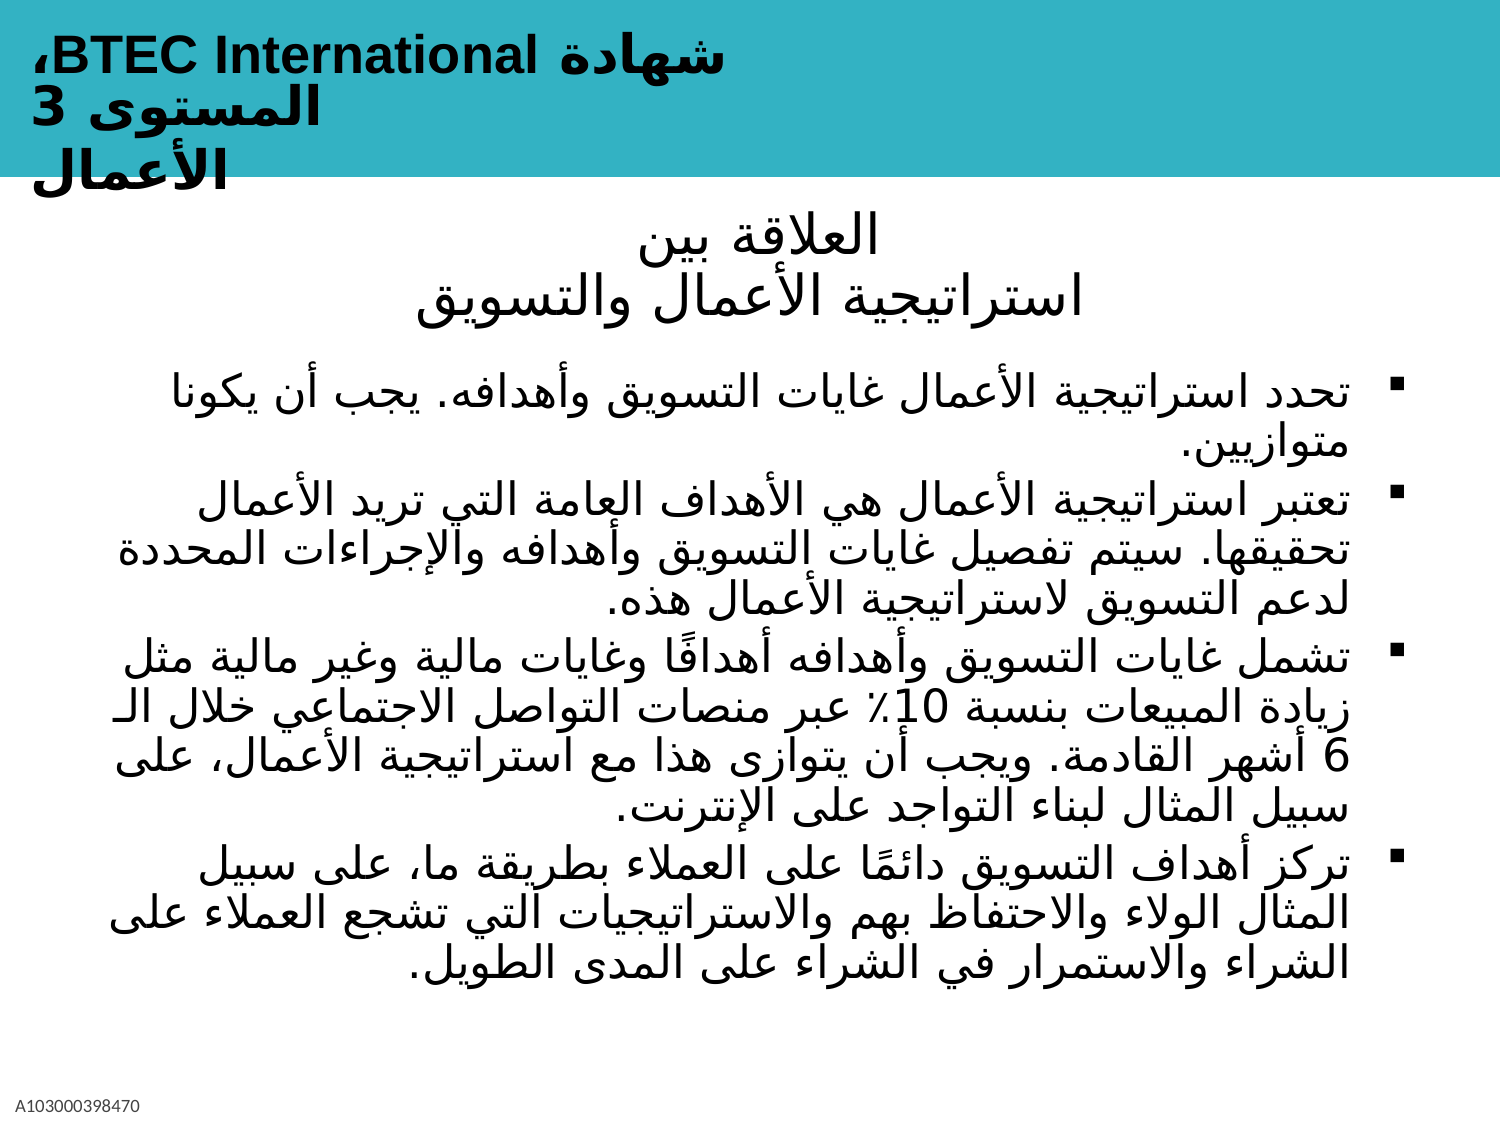

# العلاقة بين استراتيجية الأعمال والتسويق
تحدد استراتيجية الأعمال غايات التسويق وأهدافه. يجب أن يكونا متوازيين.
تعتبر استراتيجية الأعمال هي الأهداف العامة التي تريد الأعمال تحقيقها. سيتم تفصيل غايات التسويق وأهدافه والإجراءات المحددة لدعم التسويق لاستراتيجية الأعمال هذه.
تشمل غايات التسويق وأهدافه أهدافًا وغايات مالية وغير مالية مثل زيادة المبيعات بنسبة 10٪ عبر منصات التواصل الاجتماعي خلال الـ 6 أشهر القادمة. ويجب أن يتوازى هذا مع استراتيجية الأعمال، على سبيل المثال لبناء التواجد على الإنترنت.
تركز أهداف التسويق دائمًا على العملاء بطريقة ما، على سبيل المثال الولاء والاحتفاظ بهم والاستراتيجيات التي تشجع العملاء على الشراء والاستمرار في الشراء على المدى الطويل.
A103000398470